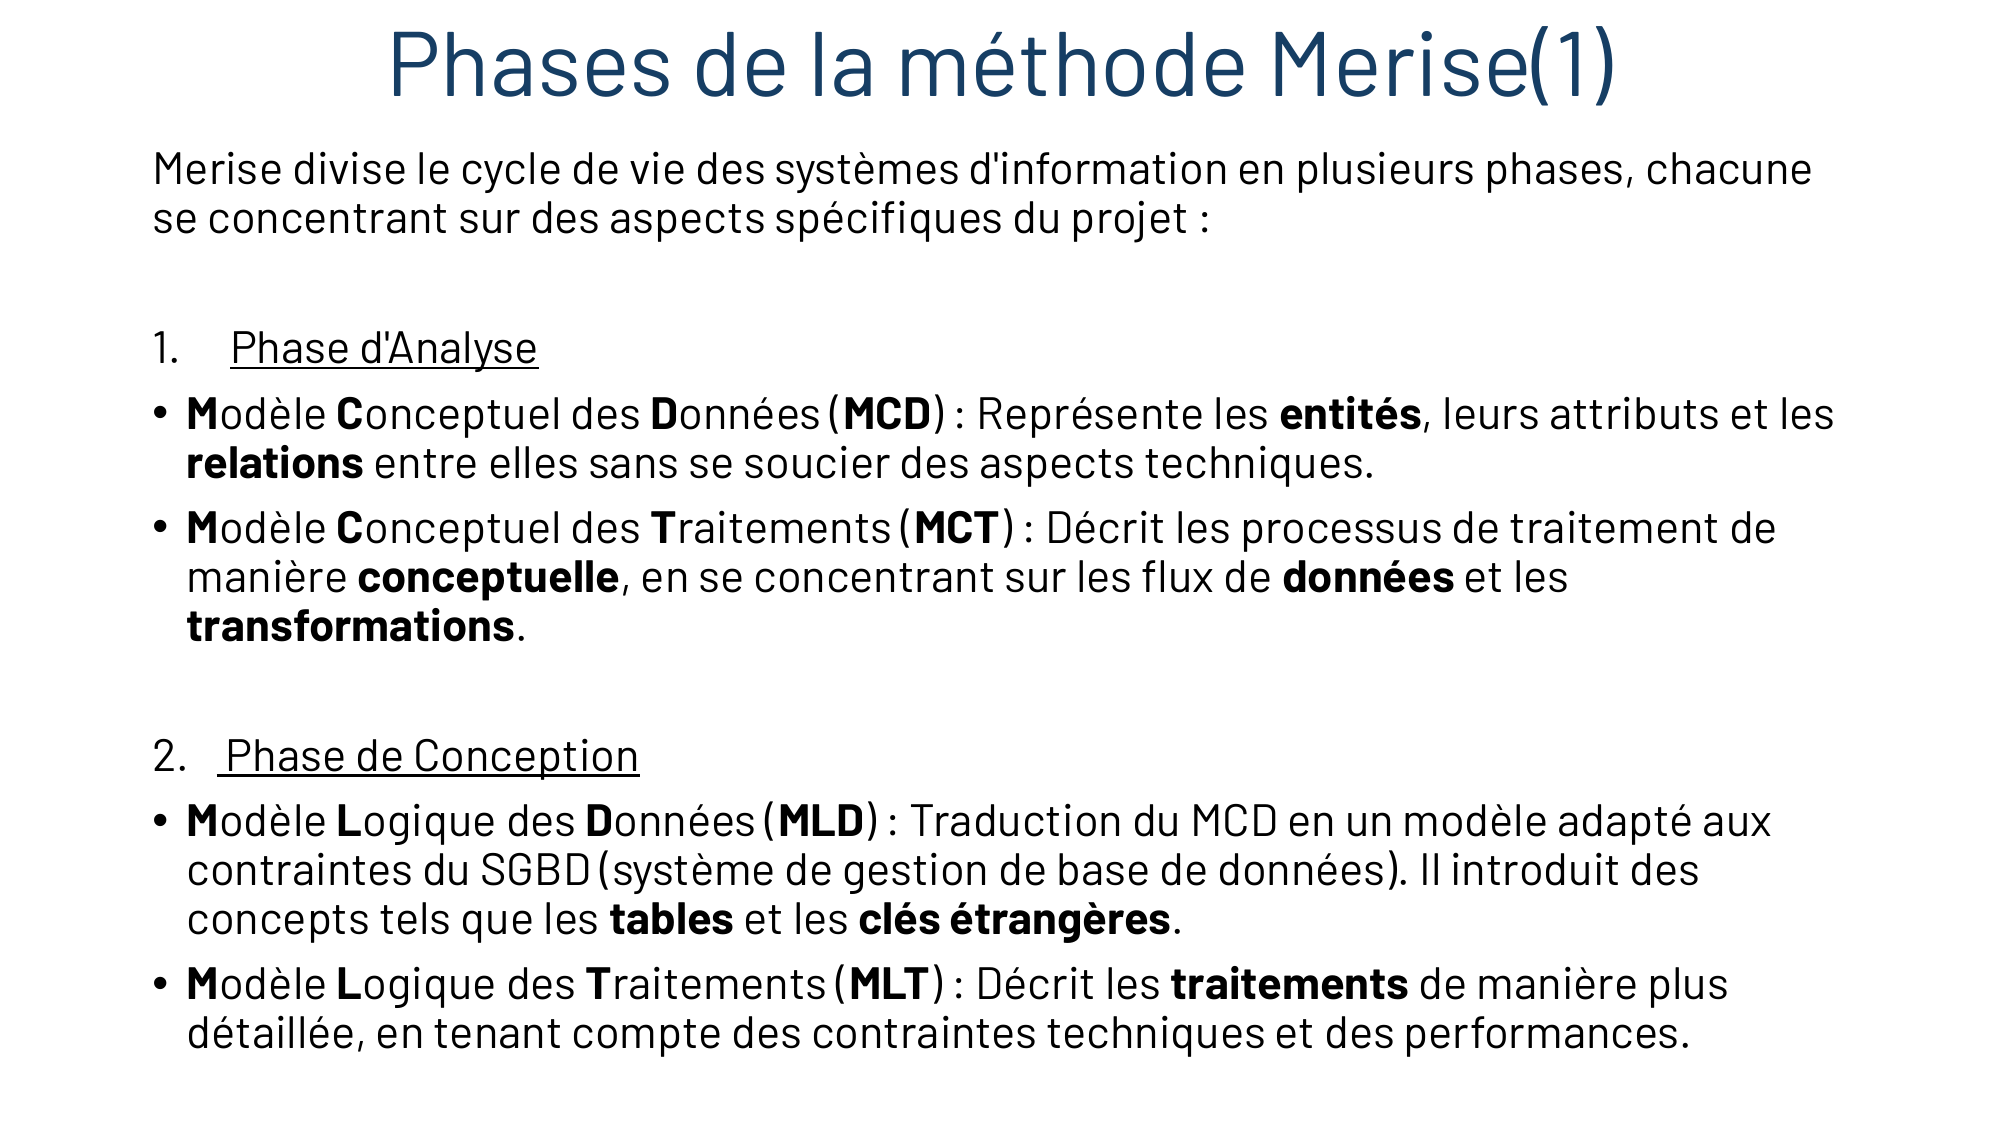

# Phases de la méthode Merise(1)
Merise divise le cycle de vie des systèmes d'information en plusieurs phases, chacune se concentrant sur des aspects spécifiques du projet :

Phase d'Analyse
Modèle Conceptuel des Données (MCD) : Représente les entités, leurs attributs et les relations entre elles sans se soucier des aspects techniques.
Modèle Conceptuel des Traitements (MCT) : Décrit les processus de traitement de manière conceptuelle, en se concentrant sur les flux de données et les transformations.

2.    Phase de Conception
Modèle Logique des Données (MLD) : Traduction du MCD en un modèle adapté aux contraintes du SGBD (système de gestion de base de données). Il introduit des concepts tels que les tables et les clés étrangères.
Modèle Logique des Traitements (MLT) : Décrit les traitements de manière plus détaillée, en tenant compte des contraintes techniques et des performances.